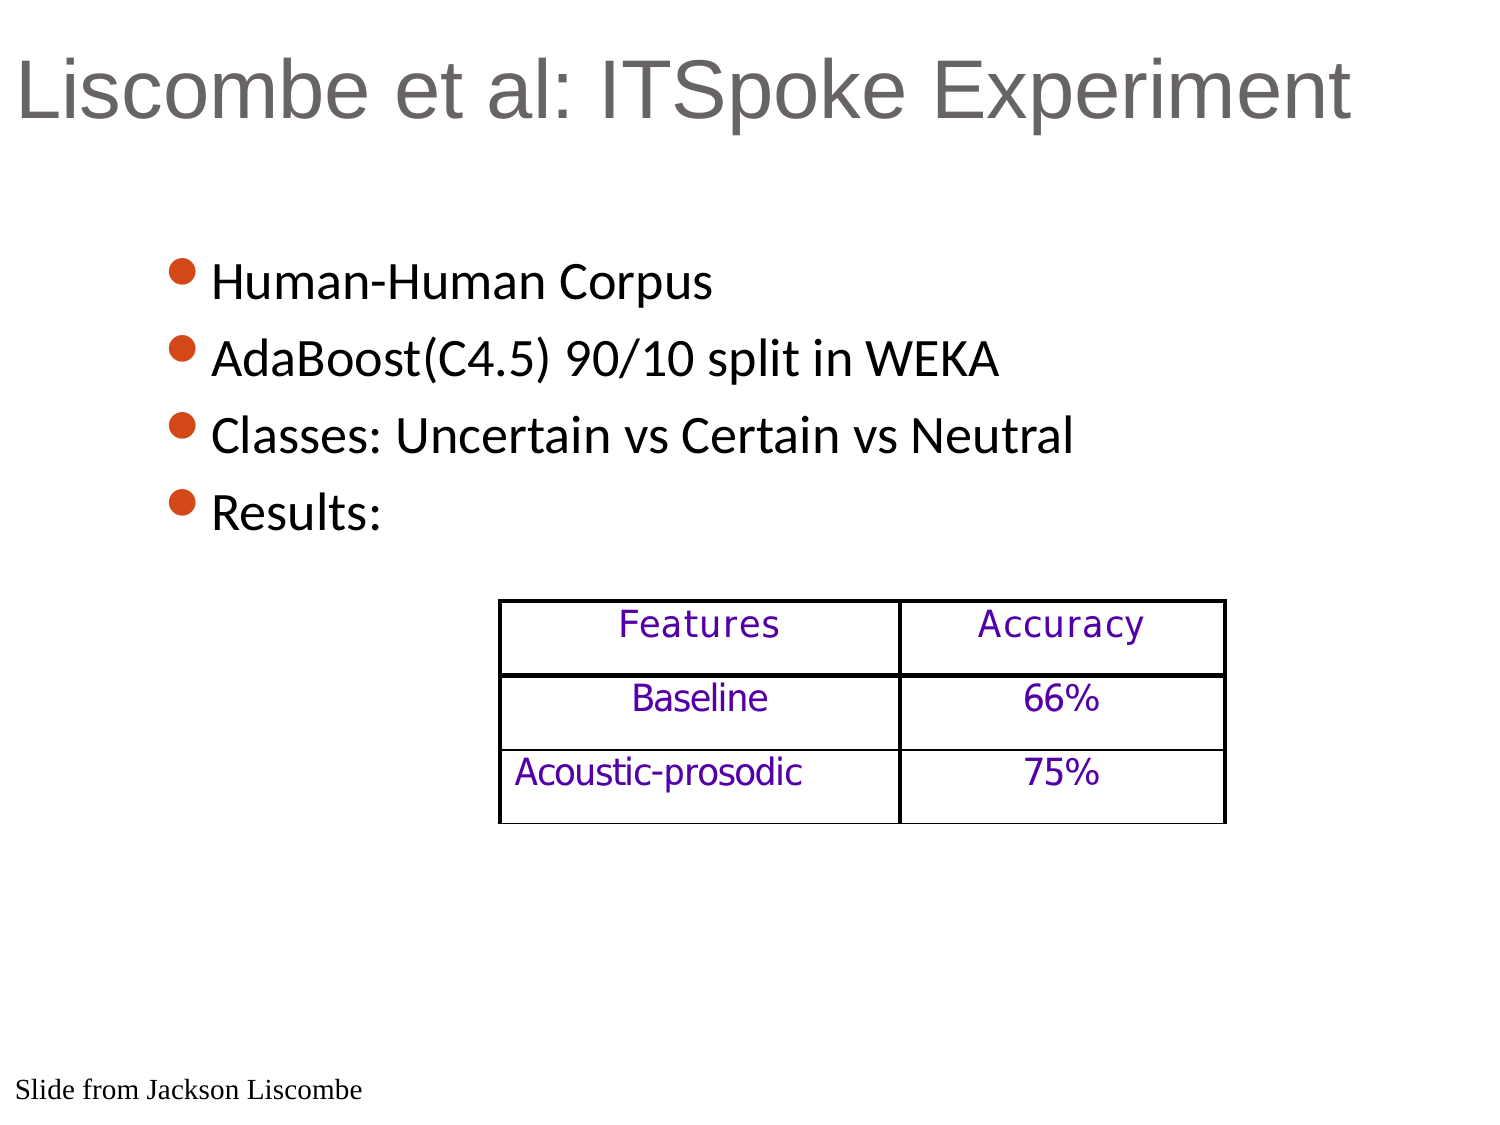

# Liscombe et al: ITSpoke Experiment

Human-Human Corpus
AdaBoost(C4.5) 90/10 split in WEKA
Classes: Uncertain vs Certain vs Neutral
Results:
| Features | Accuracy |
| --- | --- |
| Baseline | 66% |
| Acoustic-prosodic | 75% |
Slide from Jackson Liscombe